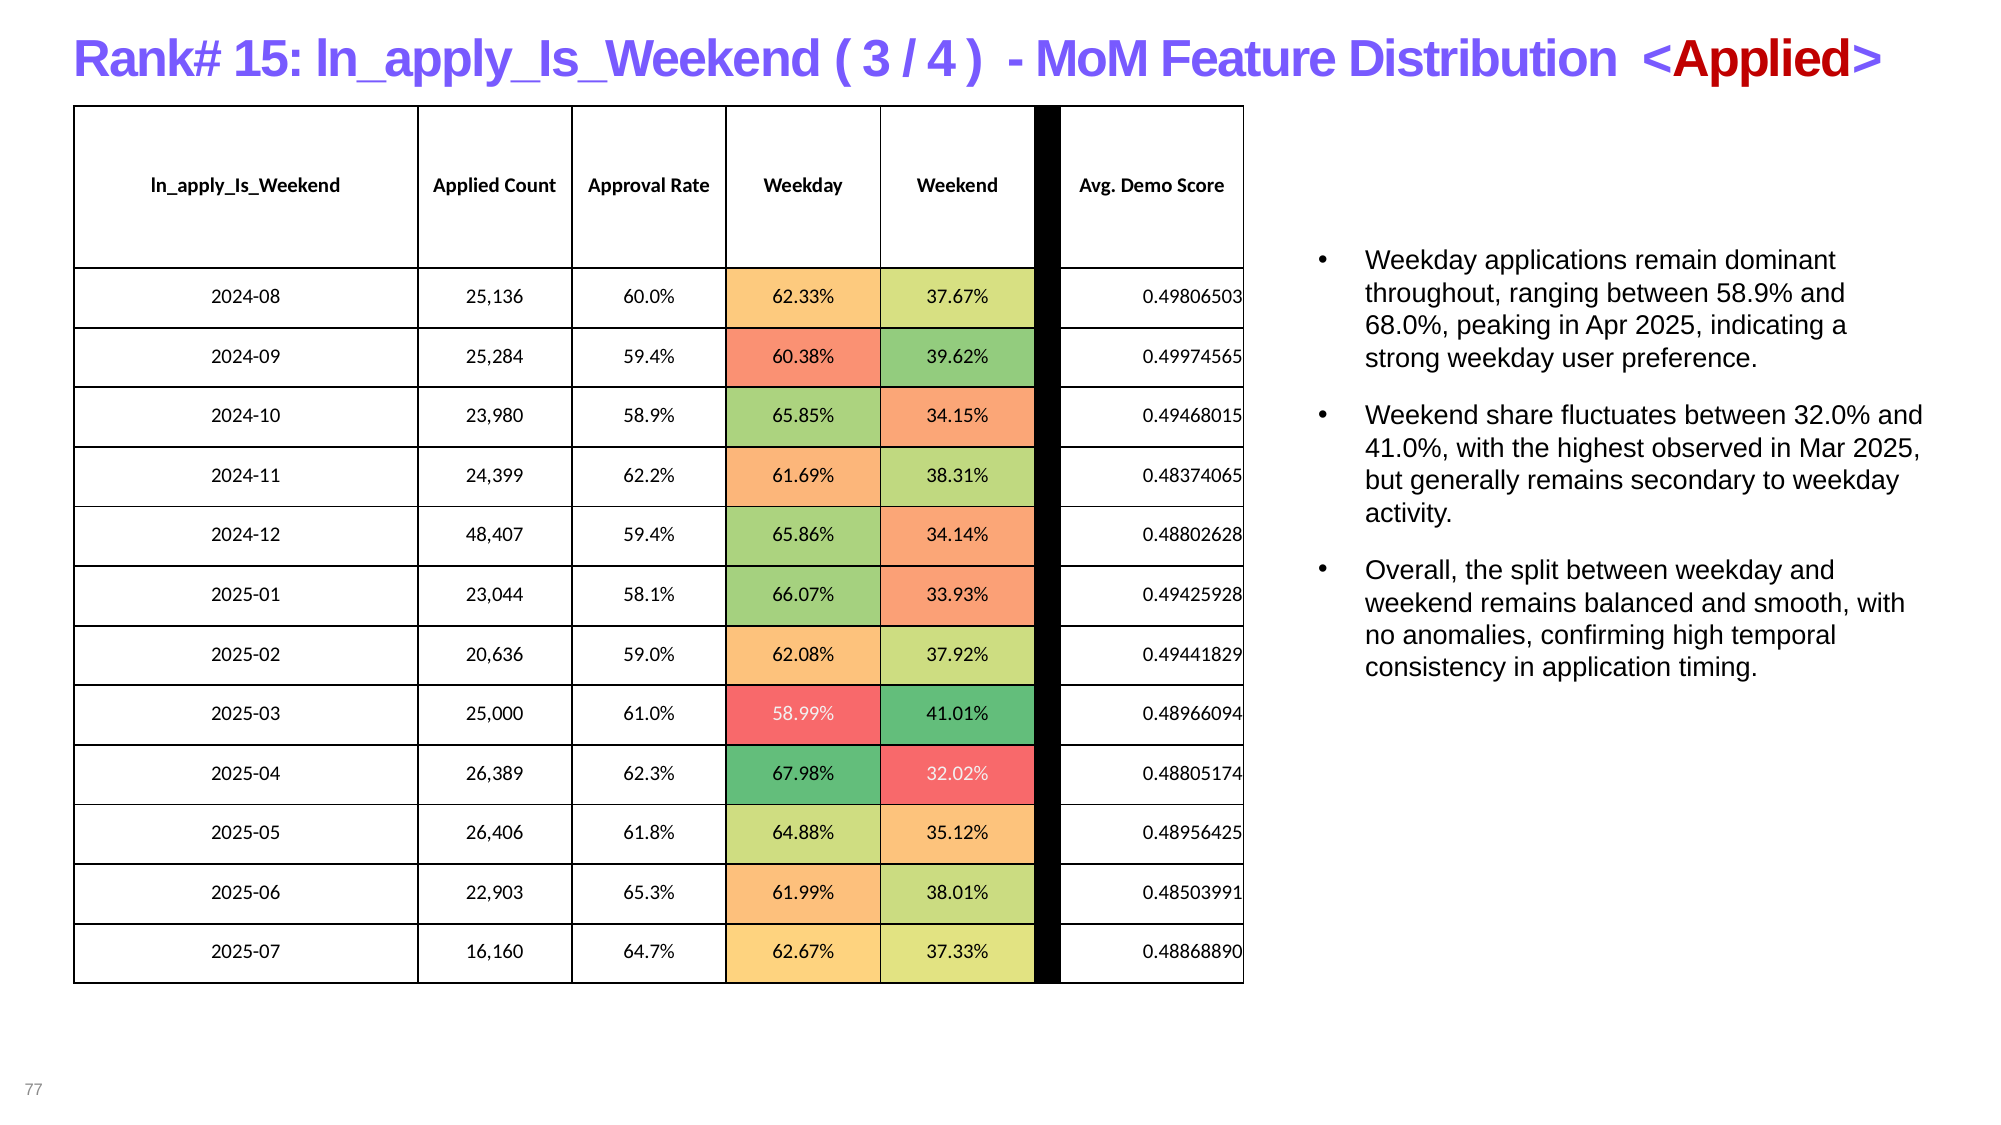

Rank# 15: ln_apply_Is_Weekend ( 3 / 4 )  - MoM Feature Distribution  <Applied>
| ln\_apply\_Is\_Weekend | Applied Count | Approval Rate | Weekday | Weekend |  | Avg. Demo Score |
| --- | --- | --- | --- | --- | --- | --- |
| 2024-08 | 25,136 | 60.0% | 62.33% | 37.67% |  | 0.49806503 |
| 2024-09 | 25,284 | 59.4% | 60.38% | 39.62% |  | 0.49974565 |
| 2024-10 | 23,980 | 58.9% | 65.85% | 34.15% |  | 0.49468015 |
| 2024-11 | 24,399 | 62.2% | 61.69% | 38.31% |  | 0.48374065 |
| 2024-12 | 48,407 | 59.4% | 65.86% | 34.14% |  | 0.48802628 |
| 2025-01 | 23,044 | 58.1% | 66.07% | 33.93% |  | 0.49425928 |
| 2025-02 | 20,636 | 59.0% | 62.08% | 37.92% |  | 0.49441829 |
| 2025-03 | 25,000 | 61.0% | 58.99% | 41.01% |  | 0.48966094 |
| 2025-04 | 26,389 | 62.3% | 67.98% | 32.02% |  | 0.48805174 |
| 2025-05 | 26,406 | 61.8% | 64.88% | 35.12% |  | 0.48956425 |
| 2025-06 | 22,903 | 65.3% | 61.99% | 38.01% |  | 0.48503991 |
| 2025-07 | 16,160 | 64.7% | 62.67% | 37.33% |  | 0.48868890 |
Weekday applications remain dominant throughout, ranging between 58.9% and 68.0%, peaking in Apr 2025, indicating a strong weekday user preference.
Weekend share fluctuates between 32.0% and 41.0%, with the highest observed in Mar 2025, but generally remains secondary to weekday activity.
Overall, the split between weekday and weekend remains balanced and smooth, with no anomalies, confirming high temporal consistency in application timing.
77